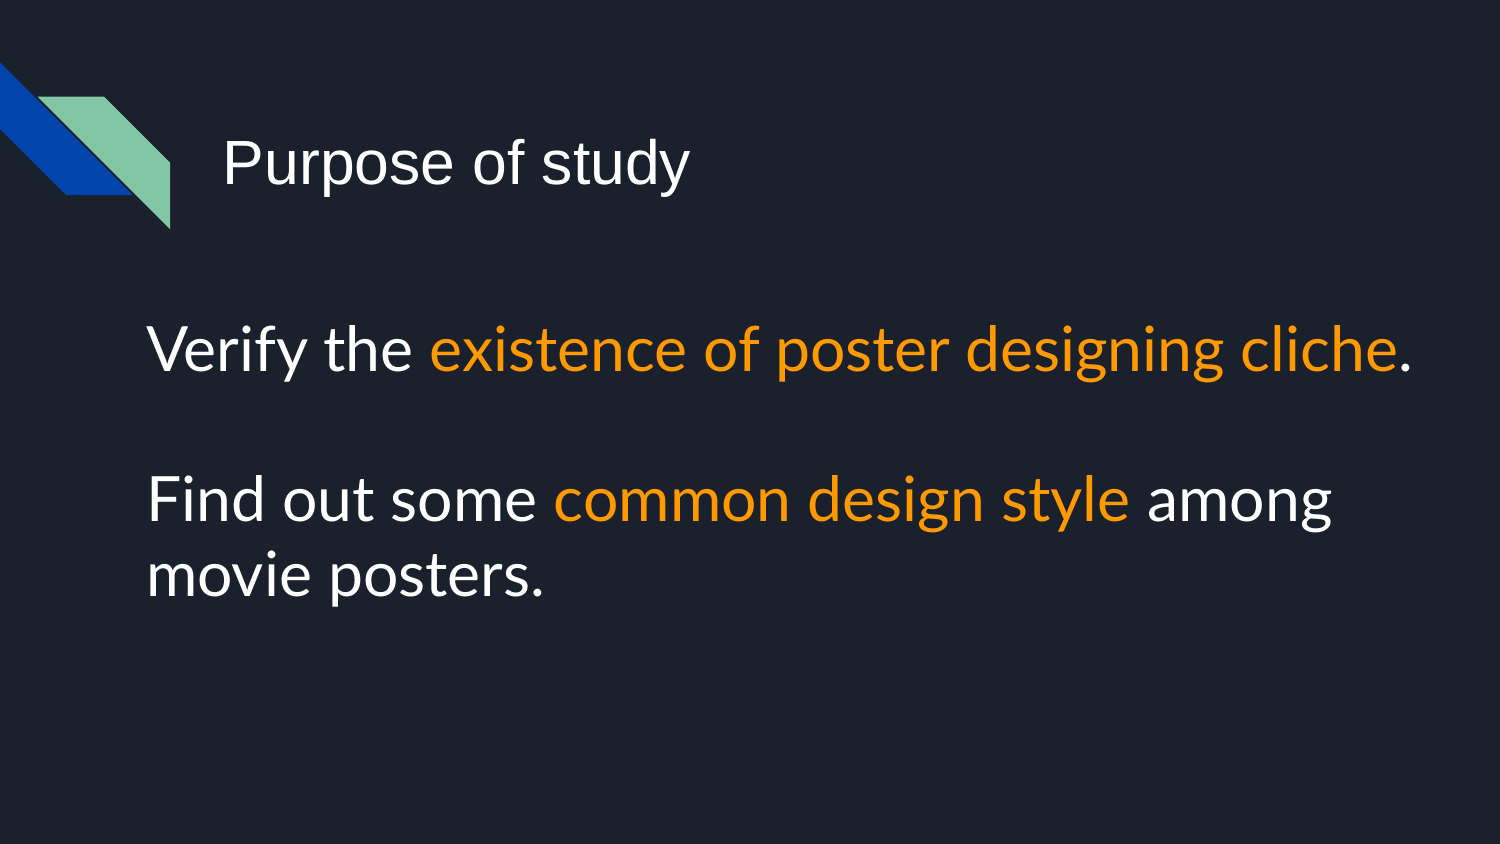

# Purpose of study
Verify the existence of poster designing cliche.

Find out some common design style among movie posters.